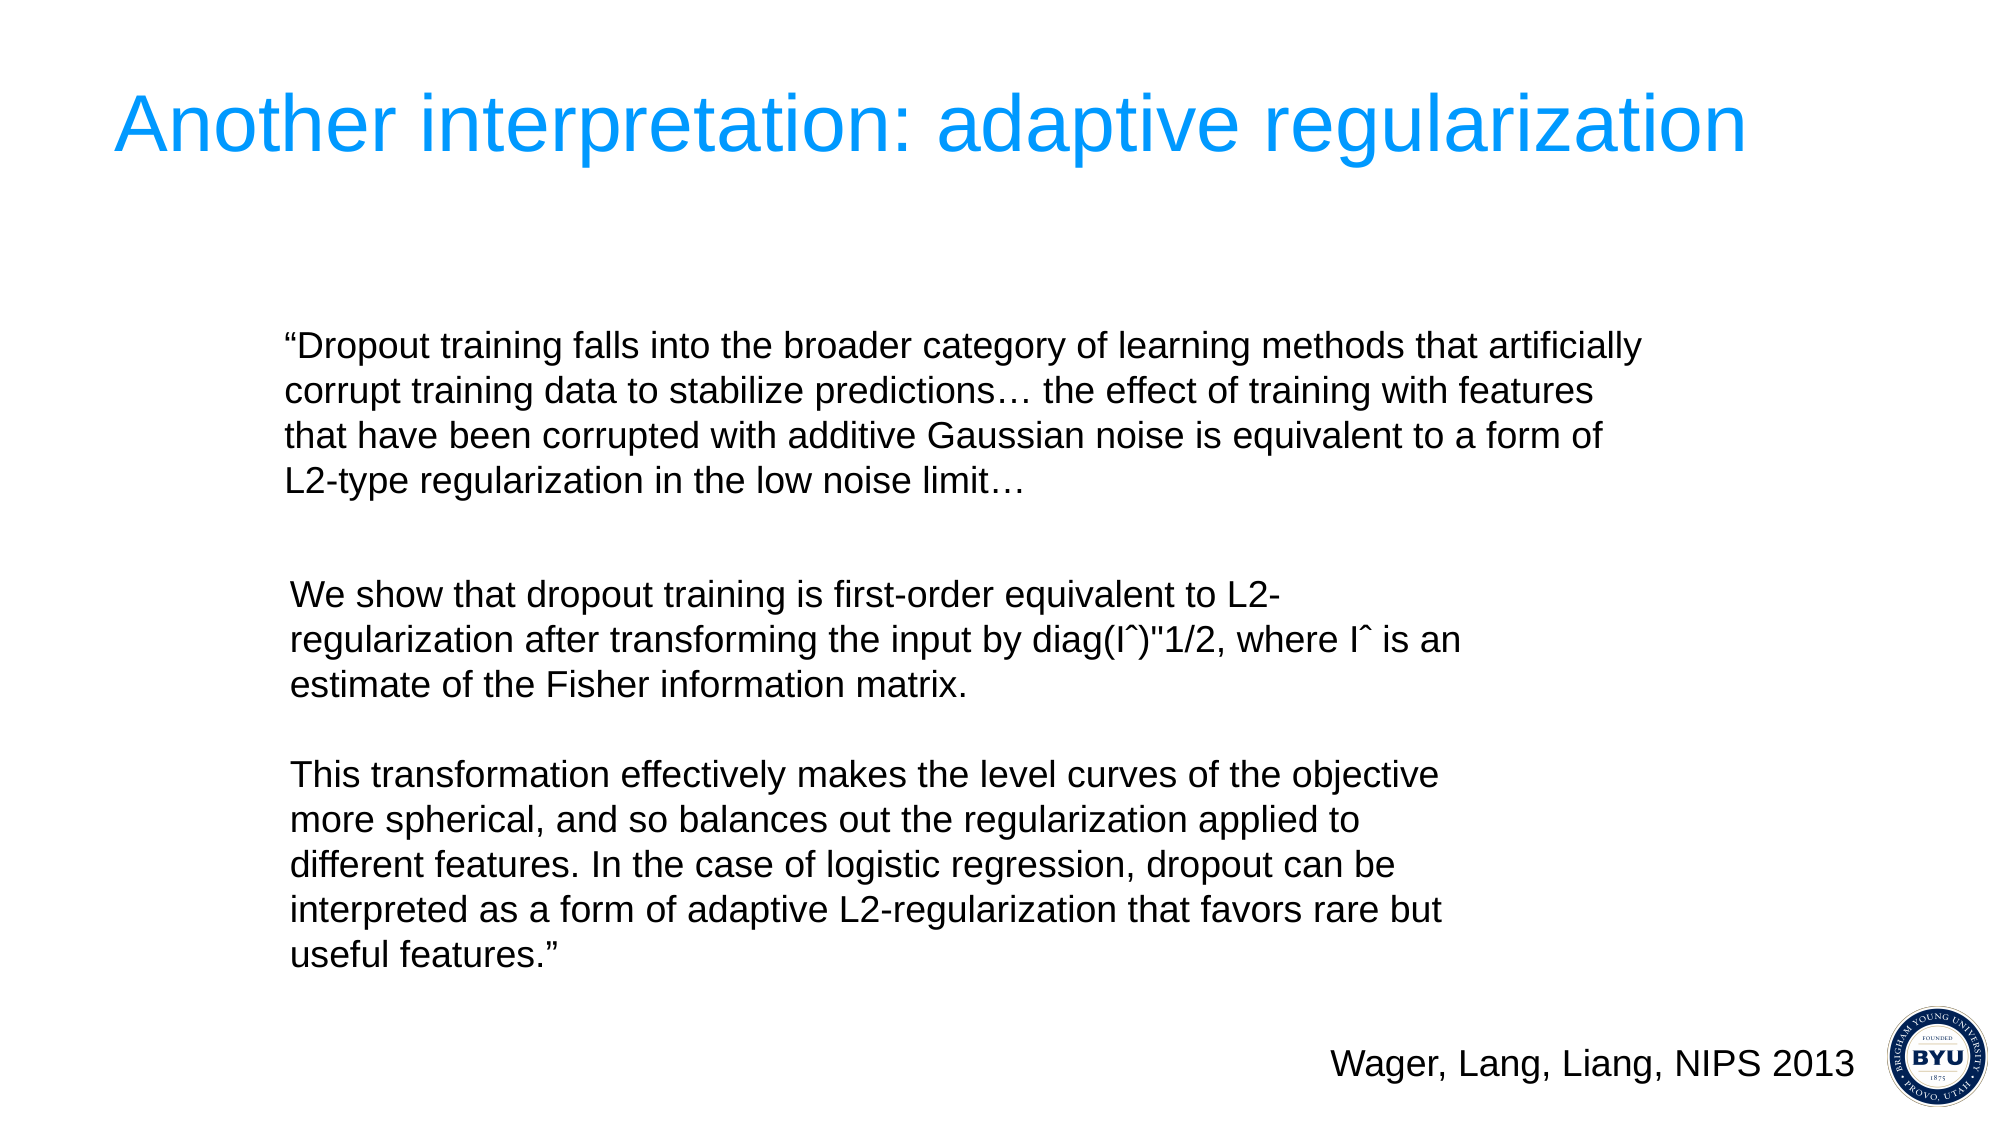

# Another interpretation: adaptive regularization
“Dropout training falls into the broader category of learning methods that artificially corrupt training data to stabilize predictions… the effect of training with features that have been corrupted with additive Gaussian noise is equivalent to a form of L2-type regularization in the low noise limit…
We show that dropout training is first-order equivalent to L2-regularization after transforming the input by diag(Iˆ)"1/2, where Iˆ is an estimate of the Fisher information matrix.

This transformation effectively makes the level curves of the objective more spherical, and so balances out the regularization applied to different features. In the case of logistic regression, dropout can be interpreted as a form of adaptive L2-regularization that favors rare but useful features.”

Wager, Lang, Liang, NIPS 2013